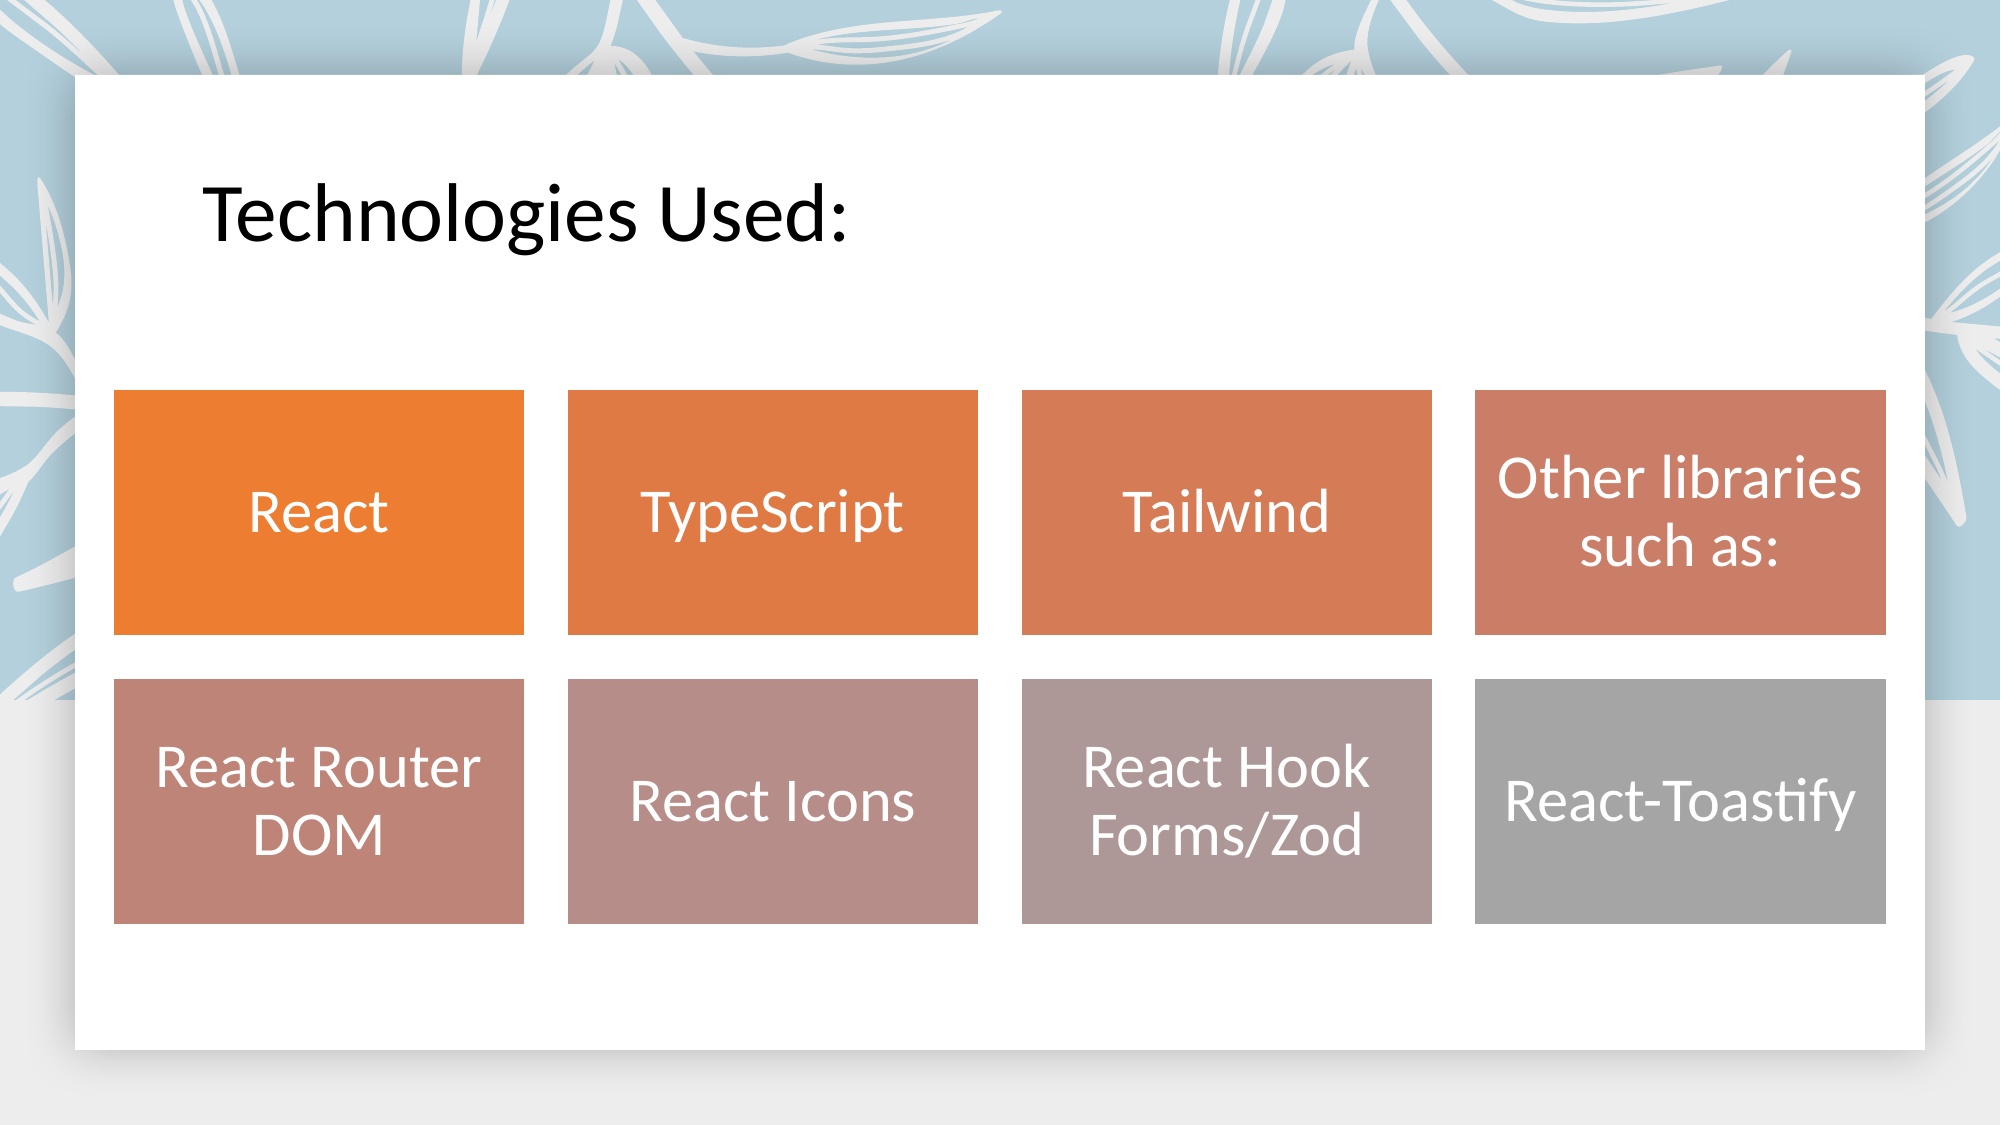

# Technologies Used:
React
TypeScript
Tailwind
Other libraries such as:
React Router DOM
React Icons
React Hook Forms/Zod
React-Toastify